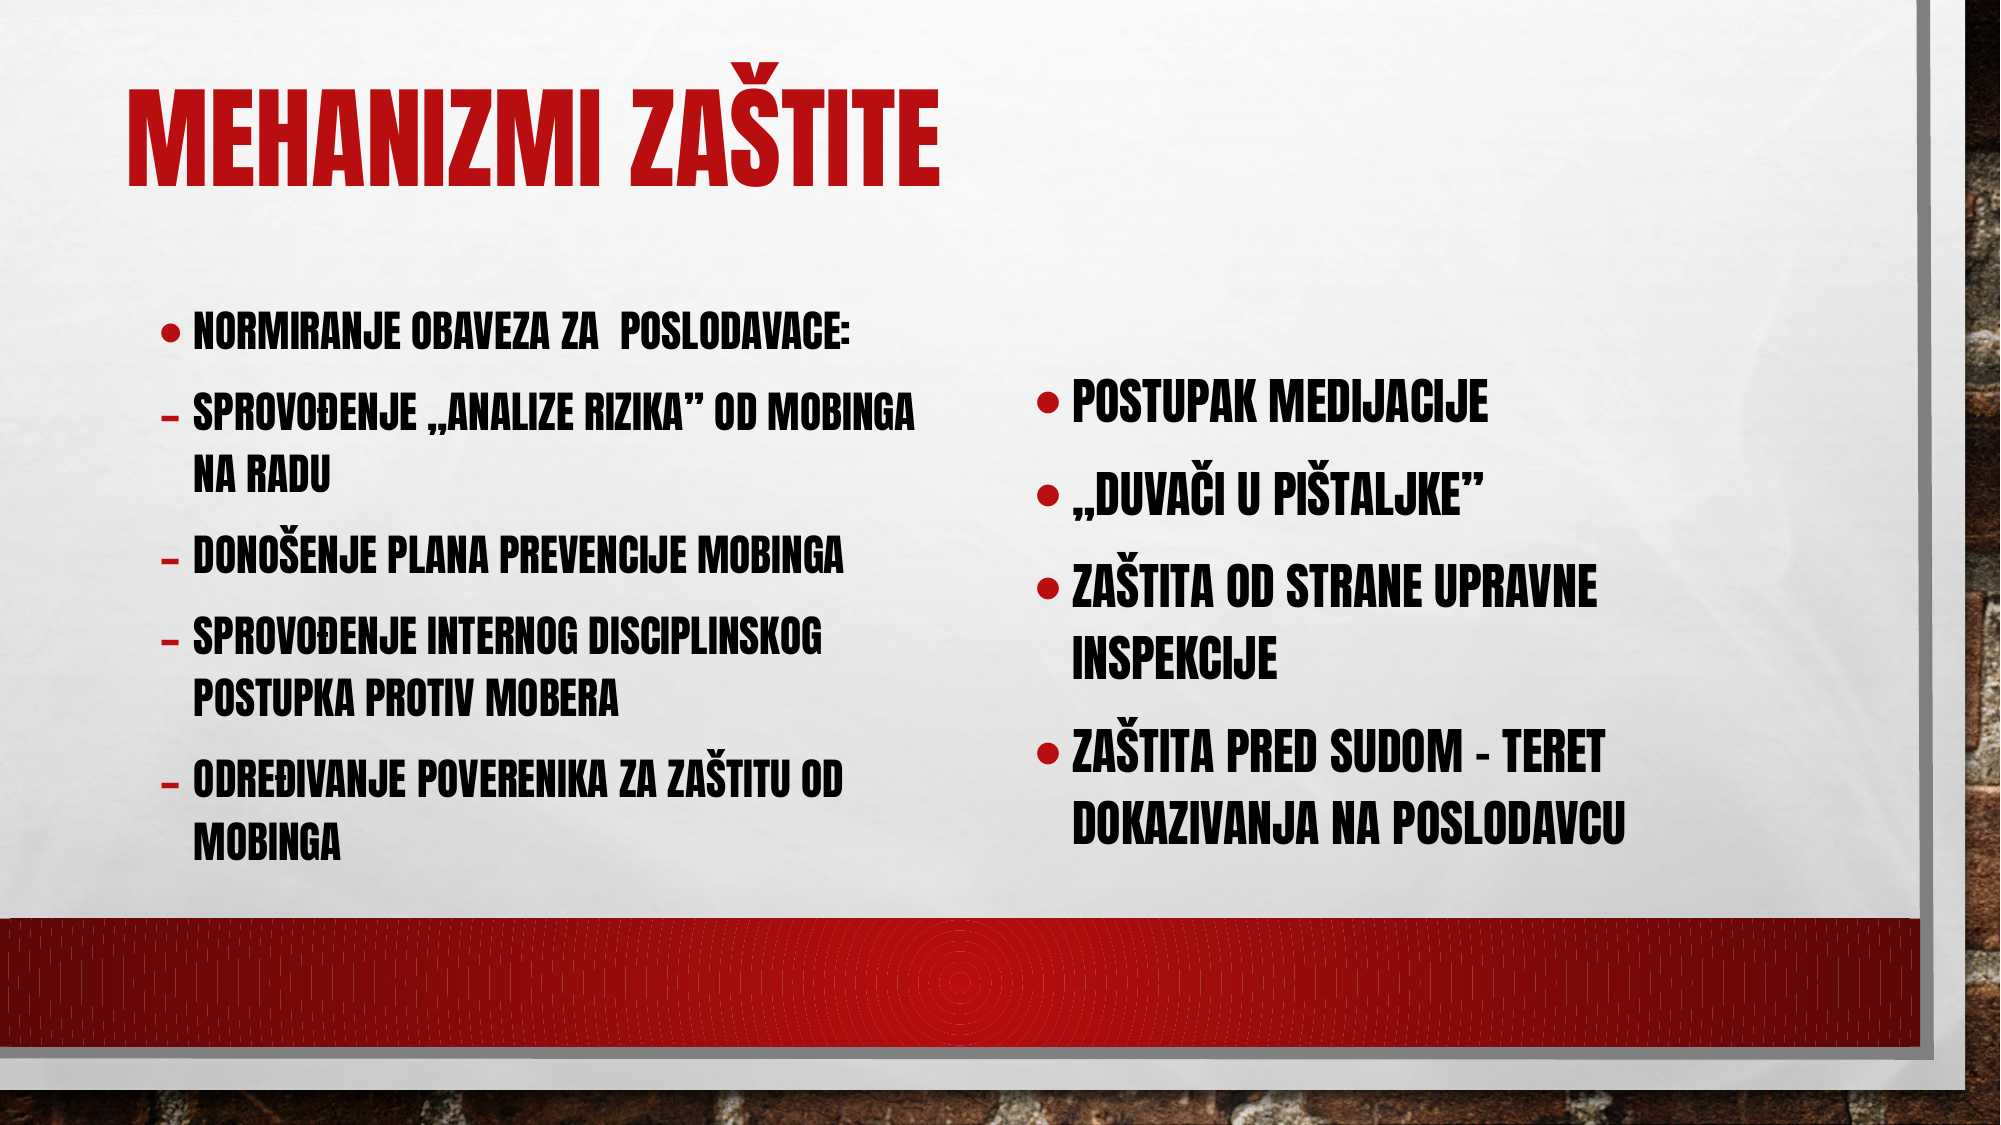

# Mehanizmi zaštite

Postupak medijacije
„duvači u pištaljke”
Zaštita od strane upravne inspekcije
Zaštita pred sudom - teret dokazivanja na poslodavcu
Normiranje obaveza za  poslodavace:
sprovođenje „analize rizika” od mobinga na radu
donošenje plana prevencije mobinga
sprovođenje internog disciplinskog postupka protiv mobera
određivanje poverenika za zaštitu od mobinga